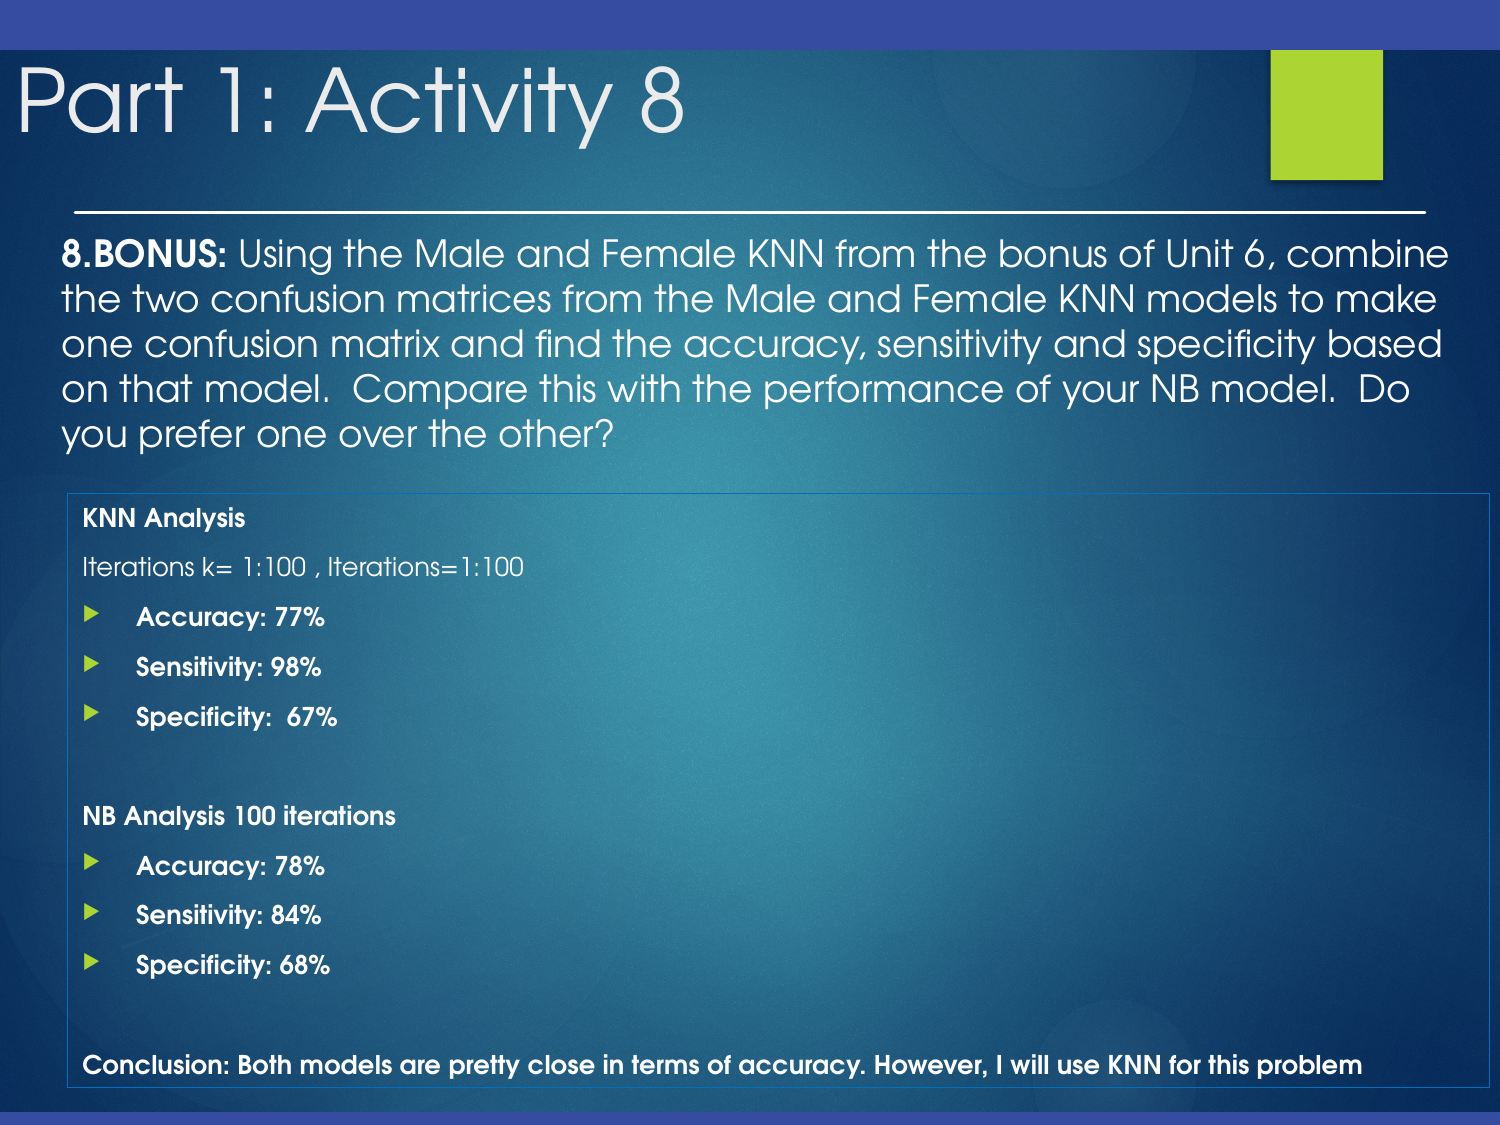

# Part 1: Activity 8
8.BONUS: Using the Male and Female KNN from the bonus of Unit 6, combine the two confusion matrices from the Male and Female KNN models to make one confusion matrix and find the accuracy, sensitivity and specificity based on that model.  Compare this with the performance of your NB model.  Do you prefer one over the other?
KNN Analysis
Iterations k= 1:100 , Iterations=1:100
Accuracy: 77%
Sensitivity: 98%
Specificity:  67%

NB Analysis 100 iterations
Accuracy: 78%
Sensitivity: 84%
Specificity: 68%

Conclusion: Both models are pretty close in terms of accuracy. However, I will use KNN for this problem